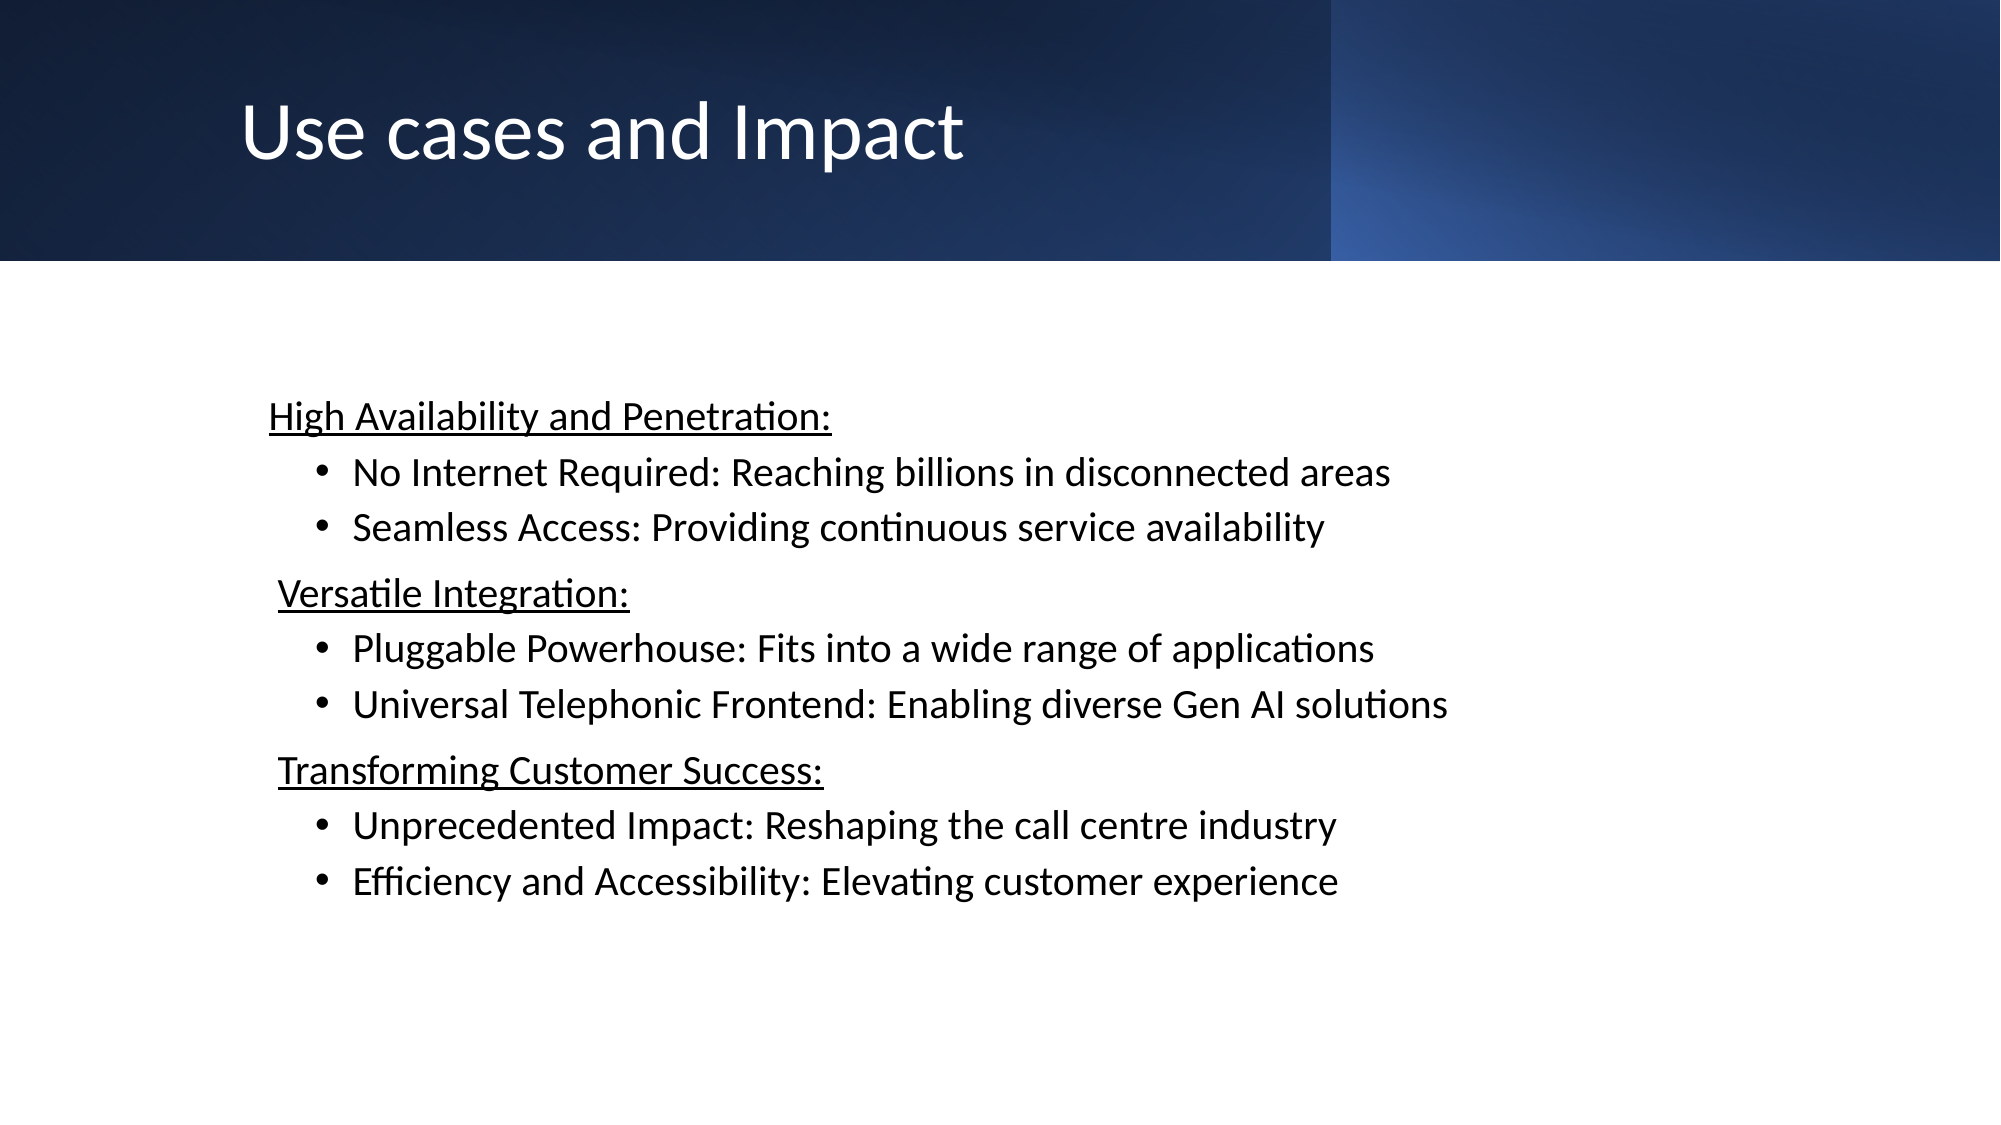

# Use cases and Impact
   High Availability and Penetration:
No Internet Required: Reaching billions in disconnected areas
Seamless Access: Providing continuous service availability
Versatile Integration:
Pluggable Powerhouse: Fits into a wide range of applications
Universal Telephonic Frontend: Enabling diverse Gen AI solutions
Transforming Customer Success:
Unprecedented Impact: Reshaping the call centre industry
Efficiency and Accessibility: Elevating customer experience